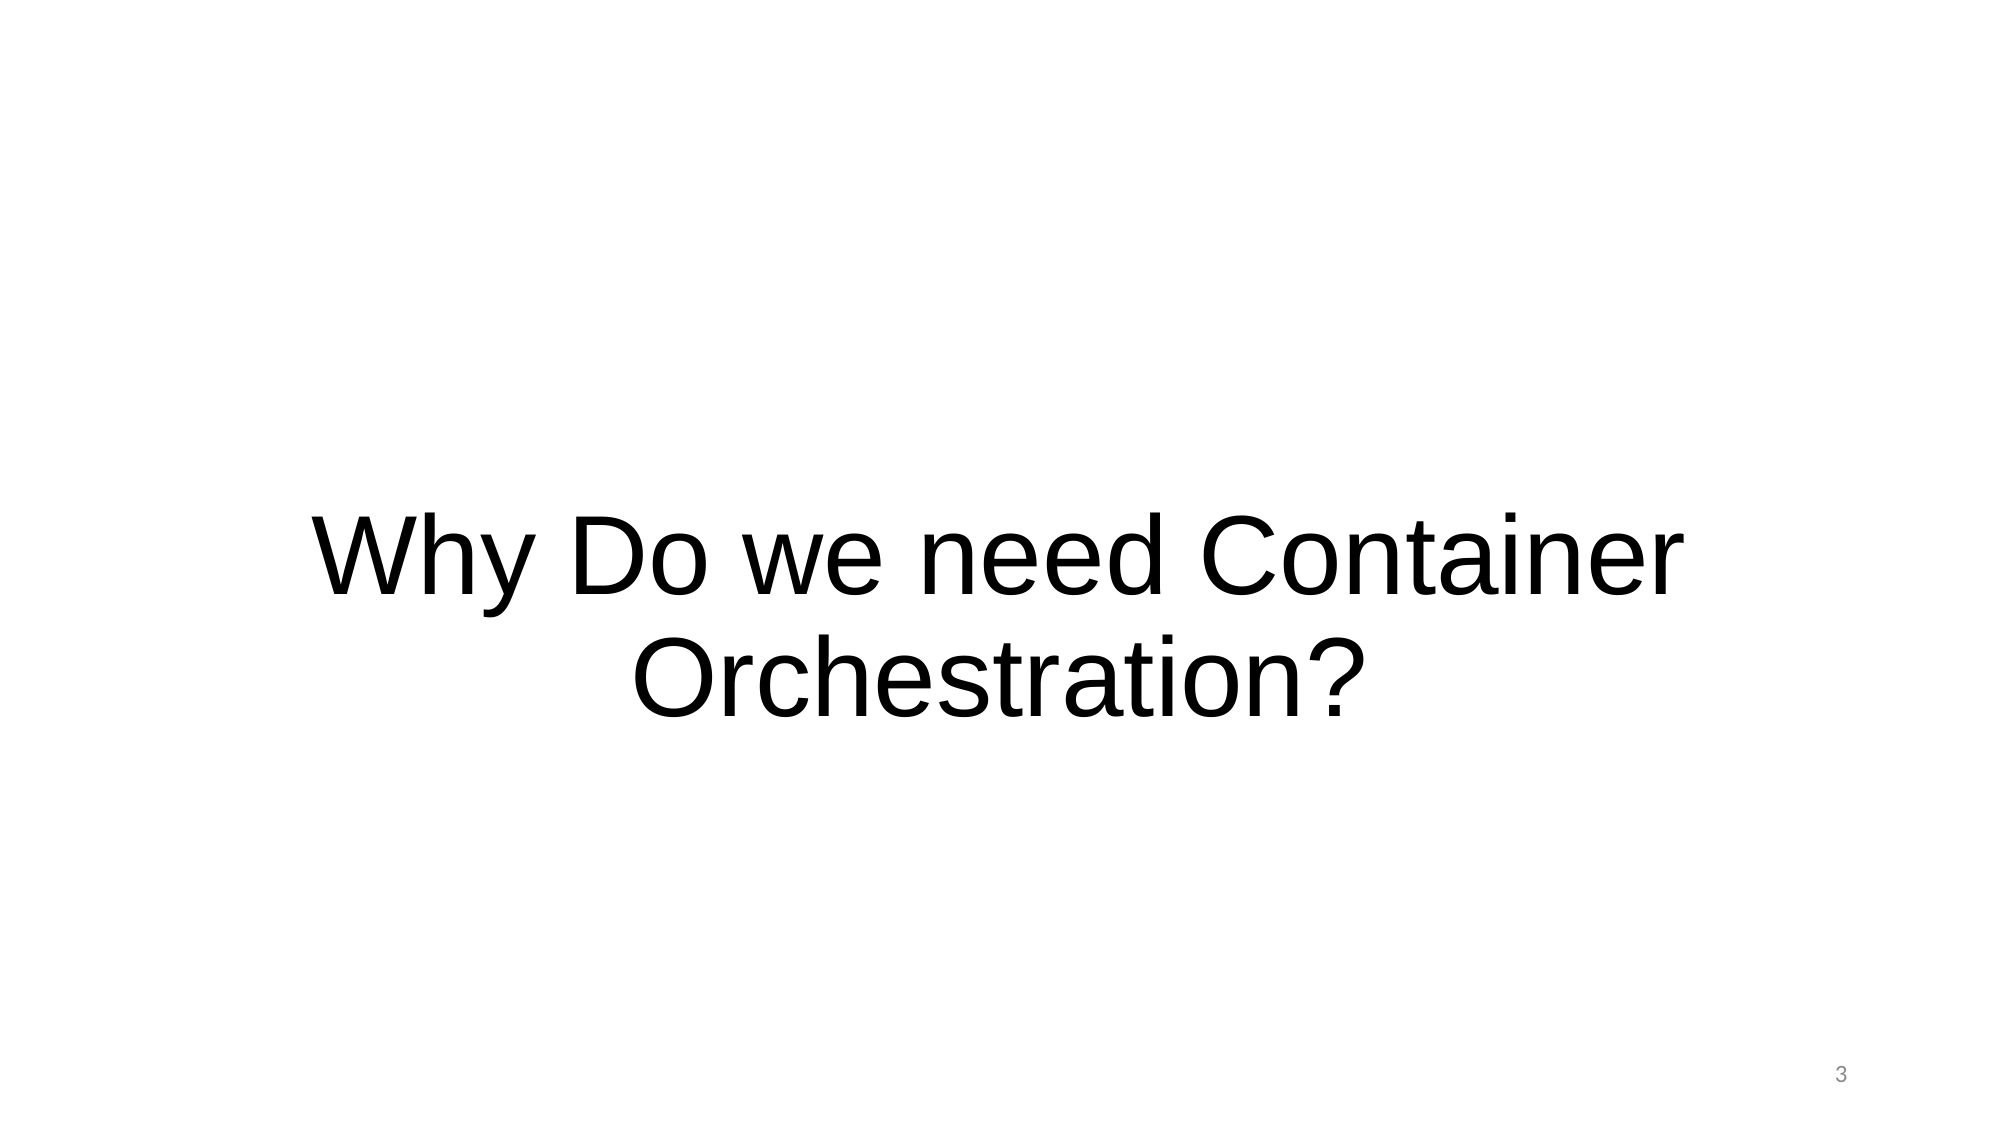

# Why Do we need Container Orchestration?

3